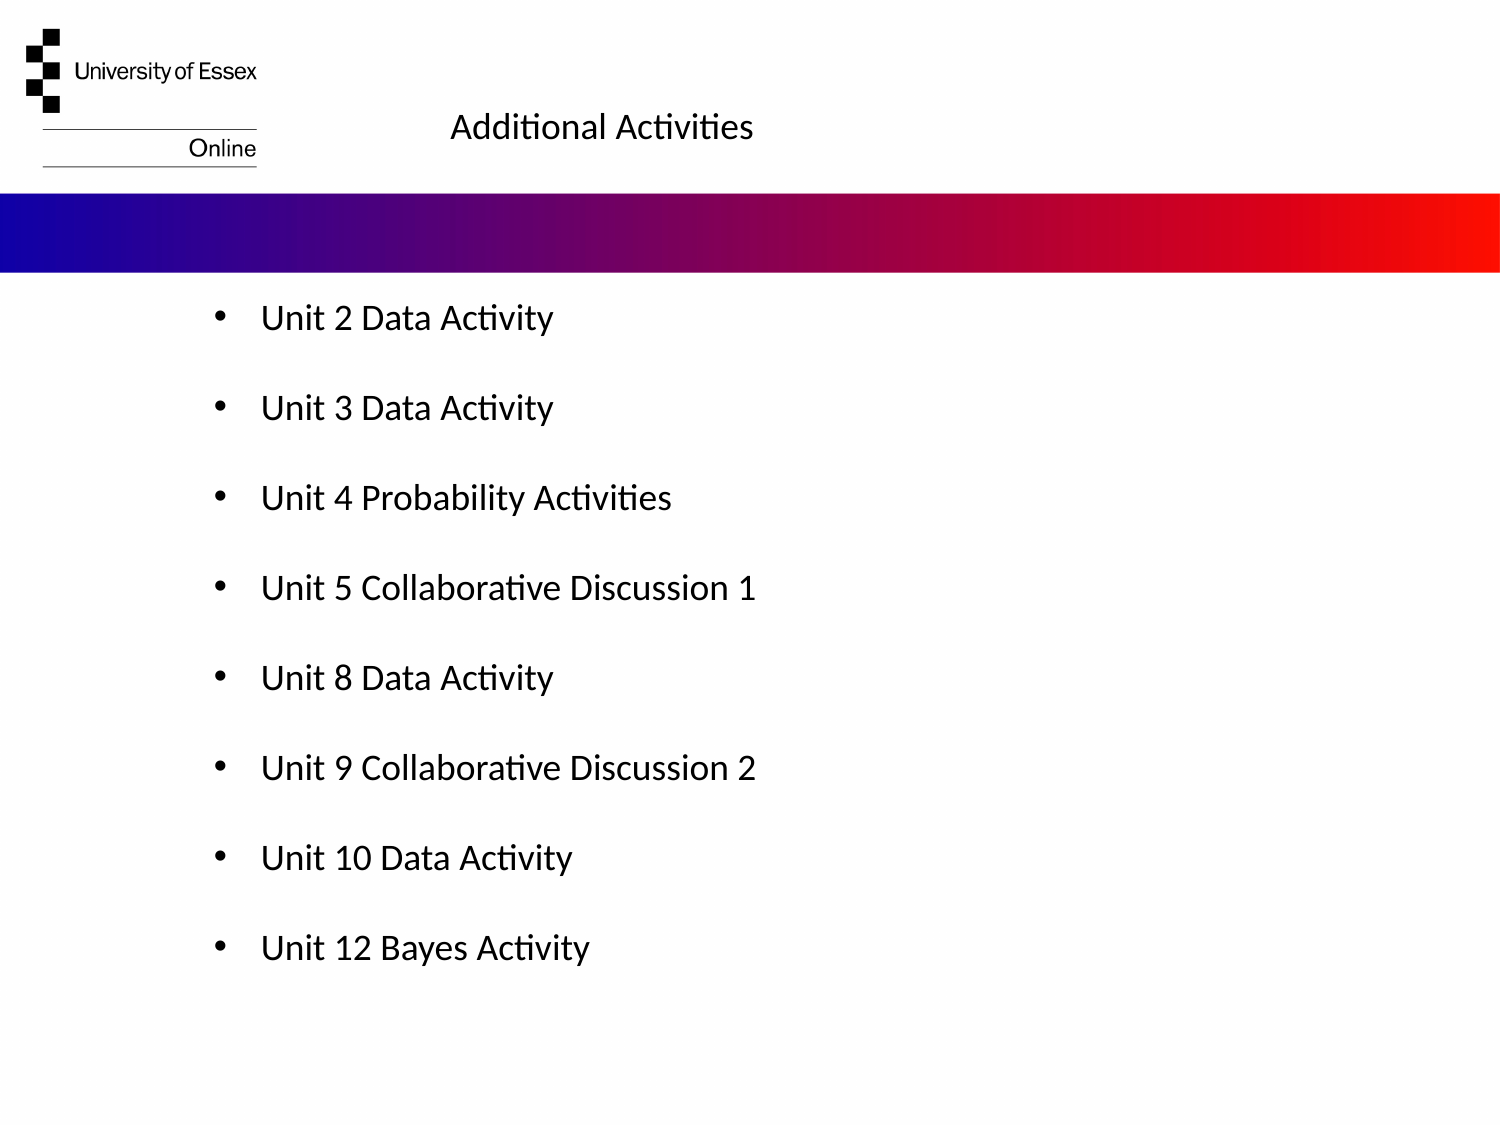

Additional Activities
Unit 2 Data Activity

Unit 3 Data Activity

Unit 4 Probability Activities

Unit 5 Collaborative Discussion 1

Unit 8 Data Activity

Unit 9 Collaborative Discussion 2

Unit 10 Data Activity

Unit 12 Bayes Activity